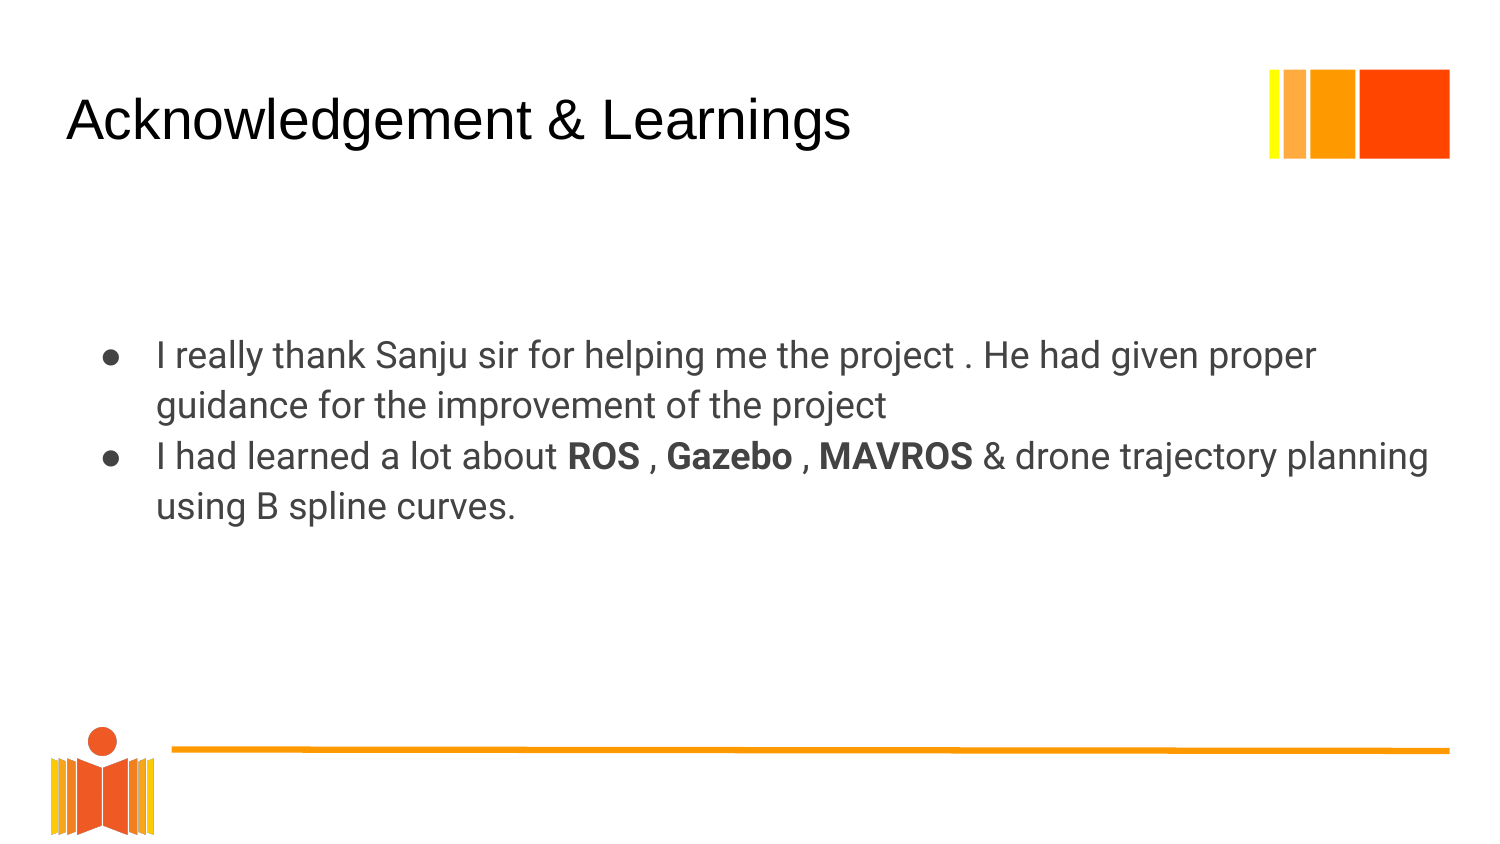

# Acknowledgement & Learnings
I really thank Sanju sir for helping me the project . He had given proper guidance for the improvement of the project
I had learned a lot about ROS , Gazebo , MAVROS & drone trajectory planning using B spline curves.